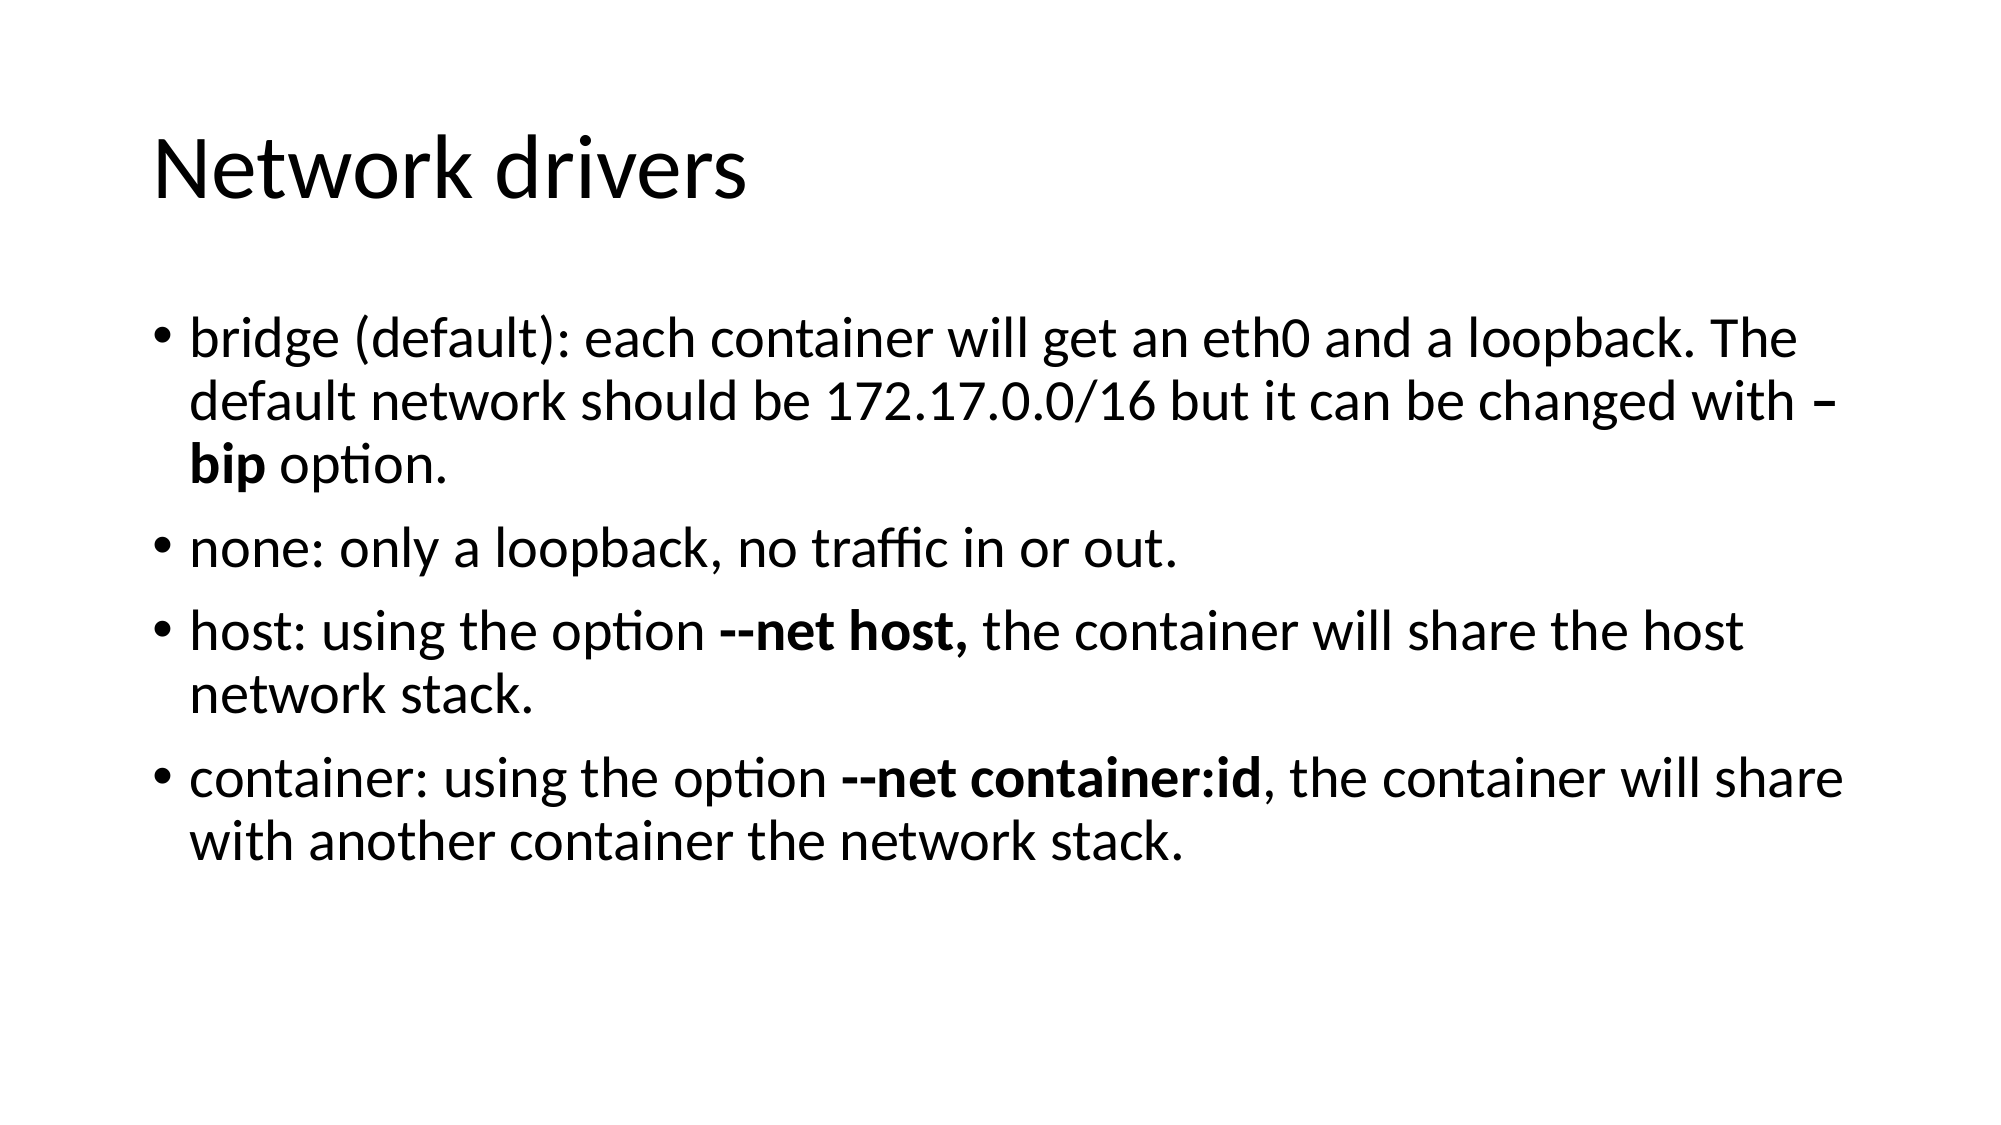

# Network drivers
bridge (default): each container will get an eth0 and a loopback. The default network should be 172.17.0.0/16 but it can be changed with –bip option.
none: only a loopback, no traffic in or out.
host: using the option --net host, the container will share the host network stack.
container: using the option --net container:id, the container will share with another container the network stack.